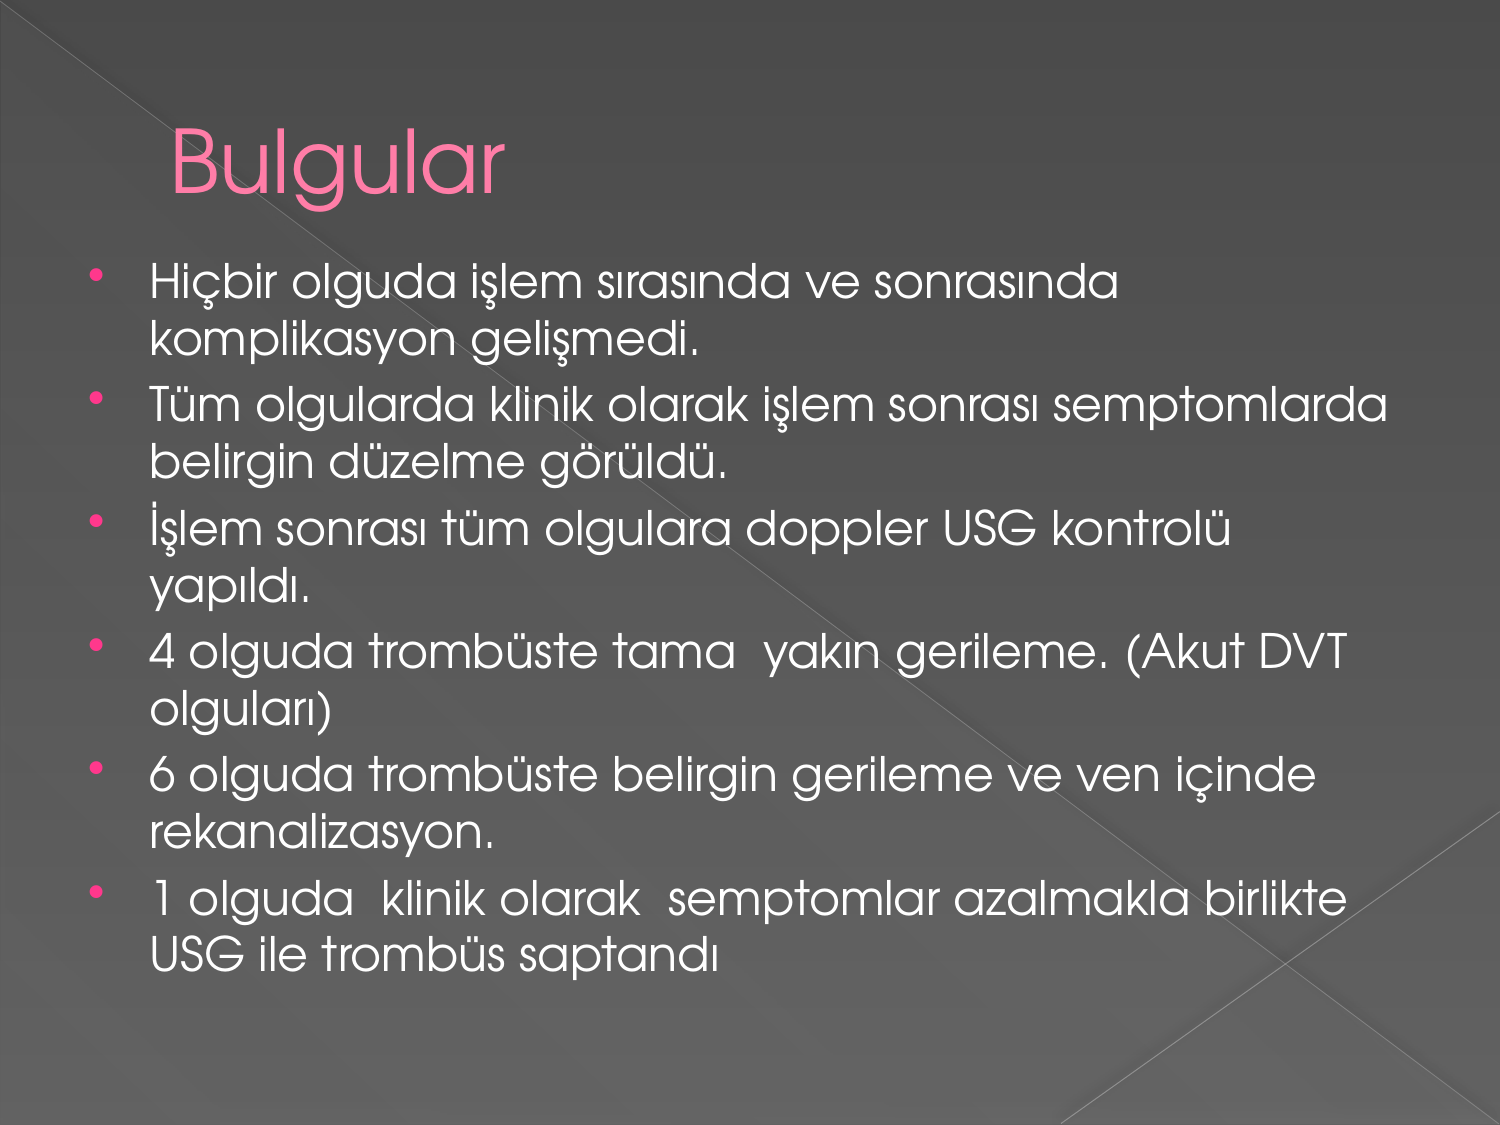

# Bulgular
Hiçbir olguda işlem sırasında ve sonrasında komplikasyon gelişmedi.
Tüm olgularda klinik olarak işlem sonrası semptomlarda belirgin düzelme görüldü.
İşlem sonrası tüm olgulara doppler USG kontrolü yapıldı.
4 olguda trombüste tama  yakın gerileme. (Akut DVT olguları)
6 olguda trombüste belirgin gerileme ve ven içinde rekanalizasyon.
1 olguda  klinik olarak  semptomlar azalmakla birlikte USG ile trombüs saptandı